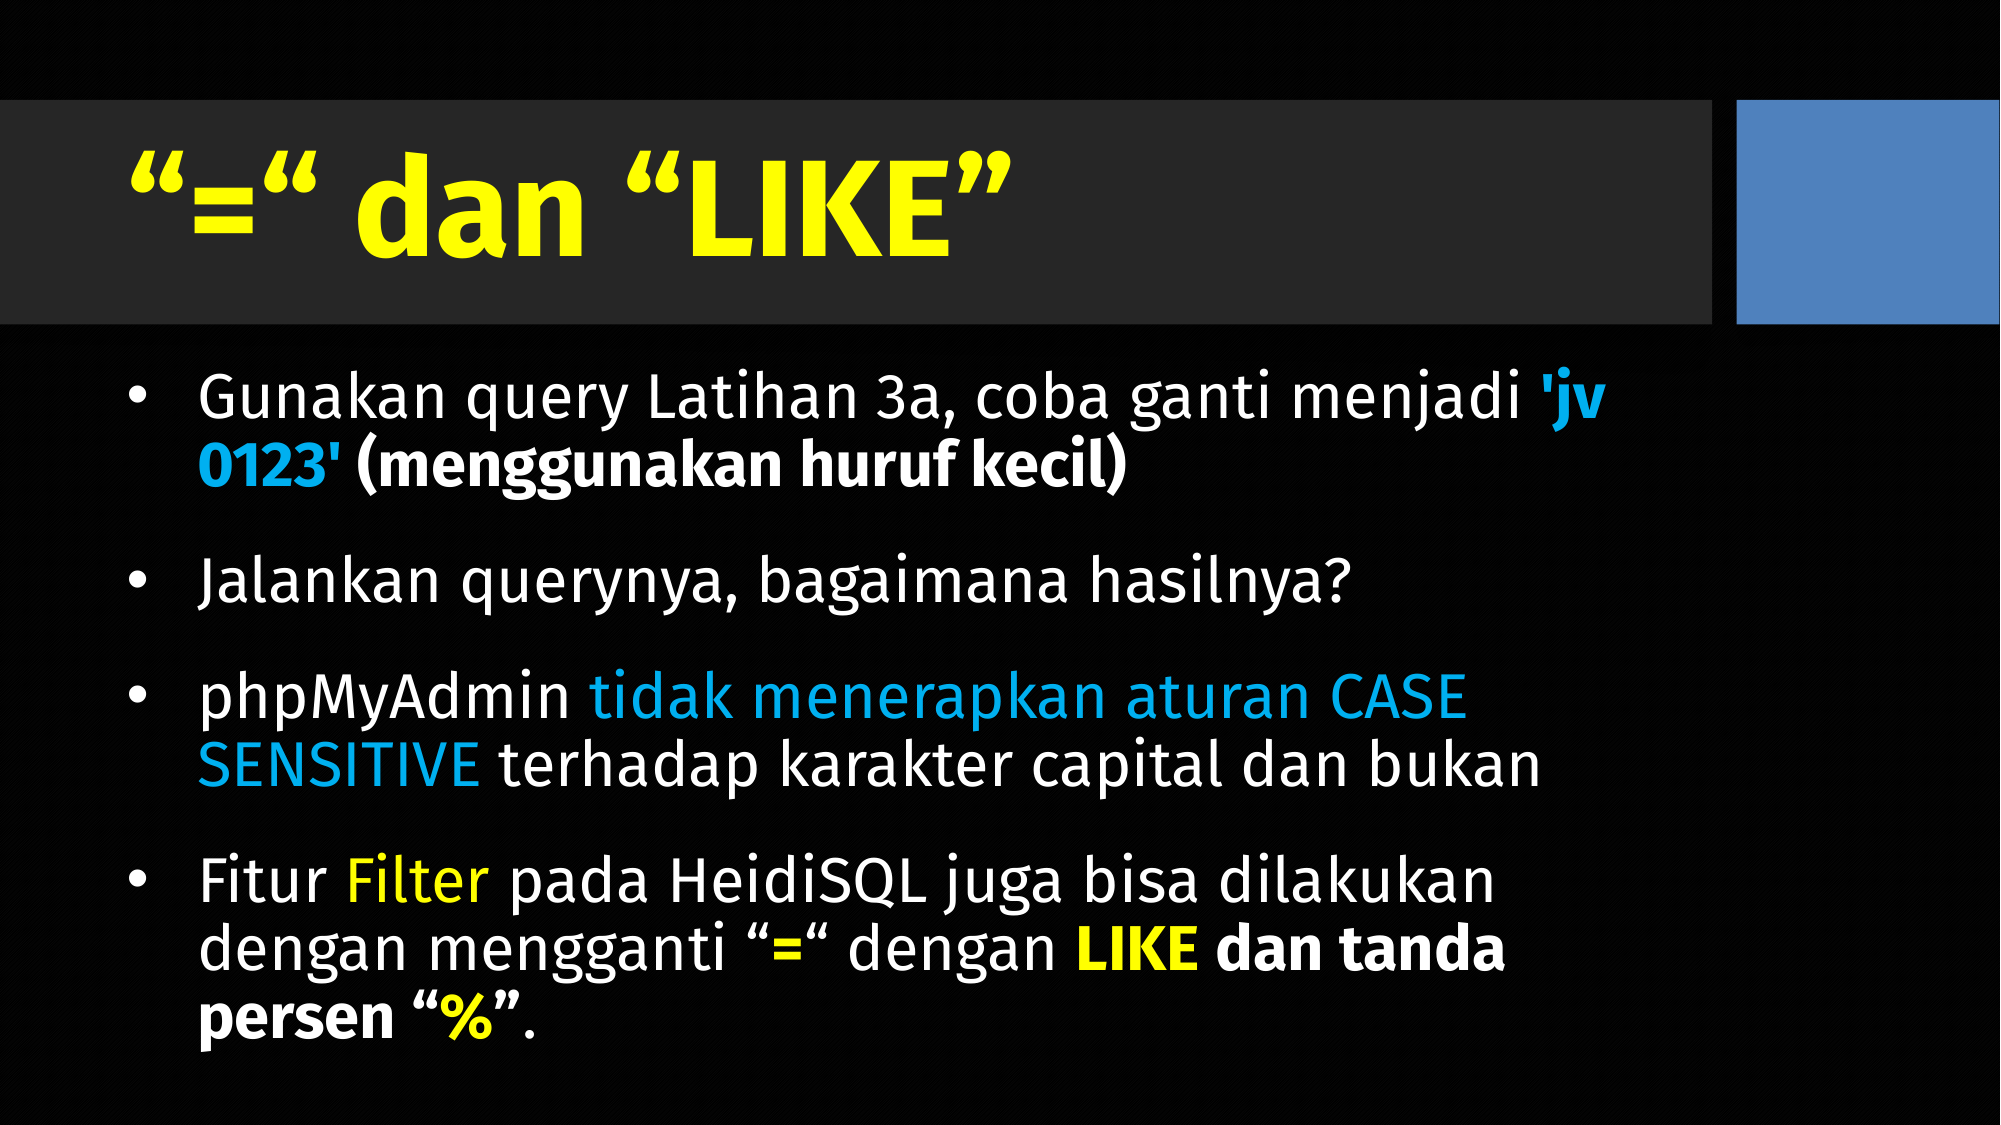

# “=“ dan “LIKE”
Gunakan query Latihan 3a, coba ganti menjadi 'jv 0123' (menggunakan huruf kecil)
Jalankan querynya, bagaimana hasilnya?
phpMyAdmin tidak menerapkan aturan CASE SENSITIVE terhadap karakter capital dan bukan
Fitur Filter pada HeidiSQL juga bisa dilakukan dengan mengganti “=“ dengan LIKE dan tanda persen “%”.